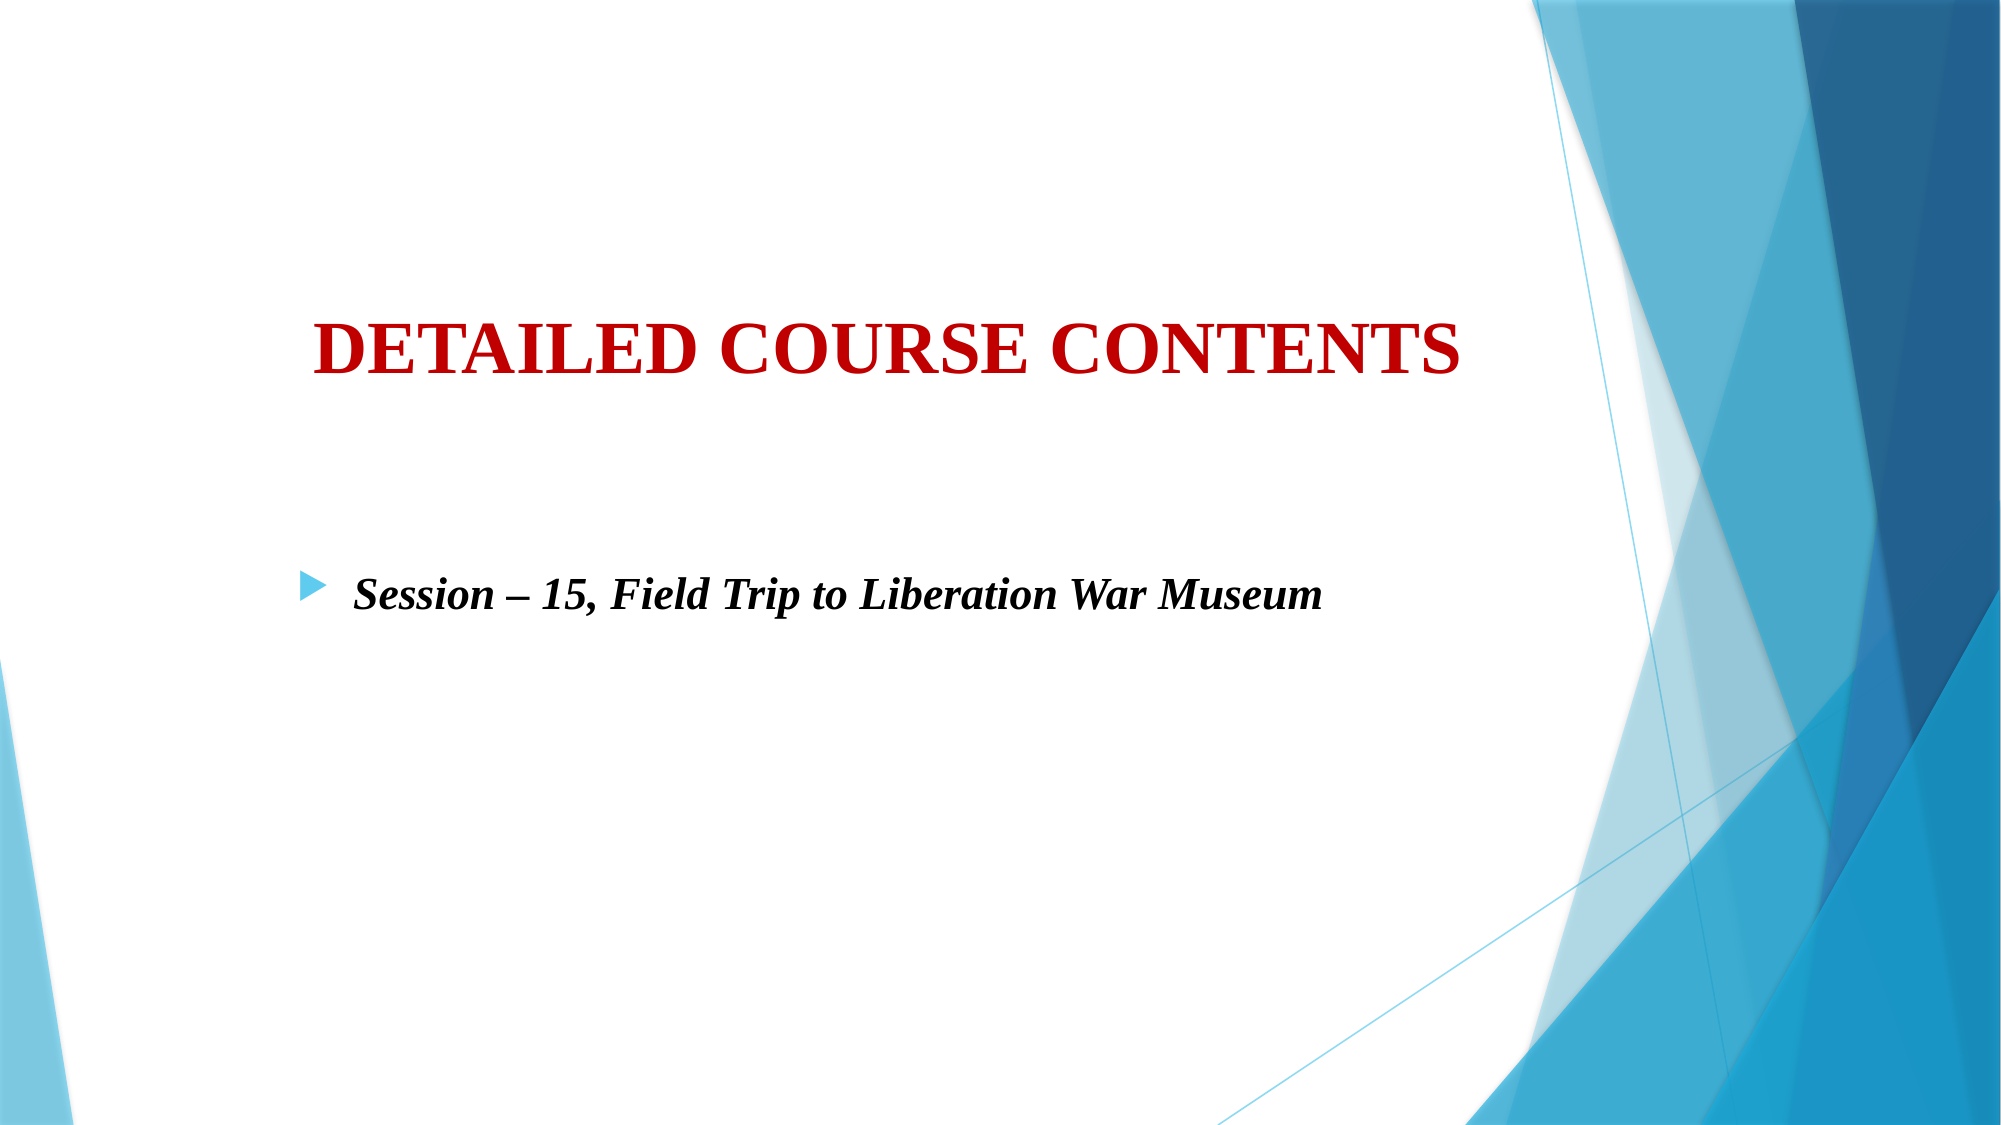

# DETAILED COURSE CONTENTS

Session – 15, Field Trip to Liberation War Museum